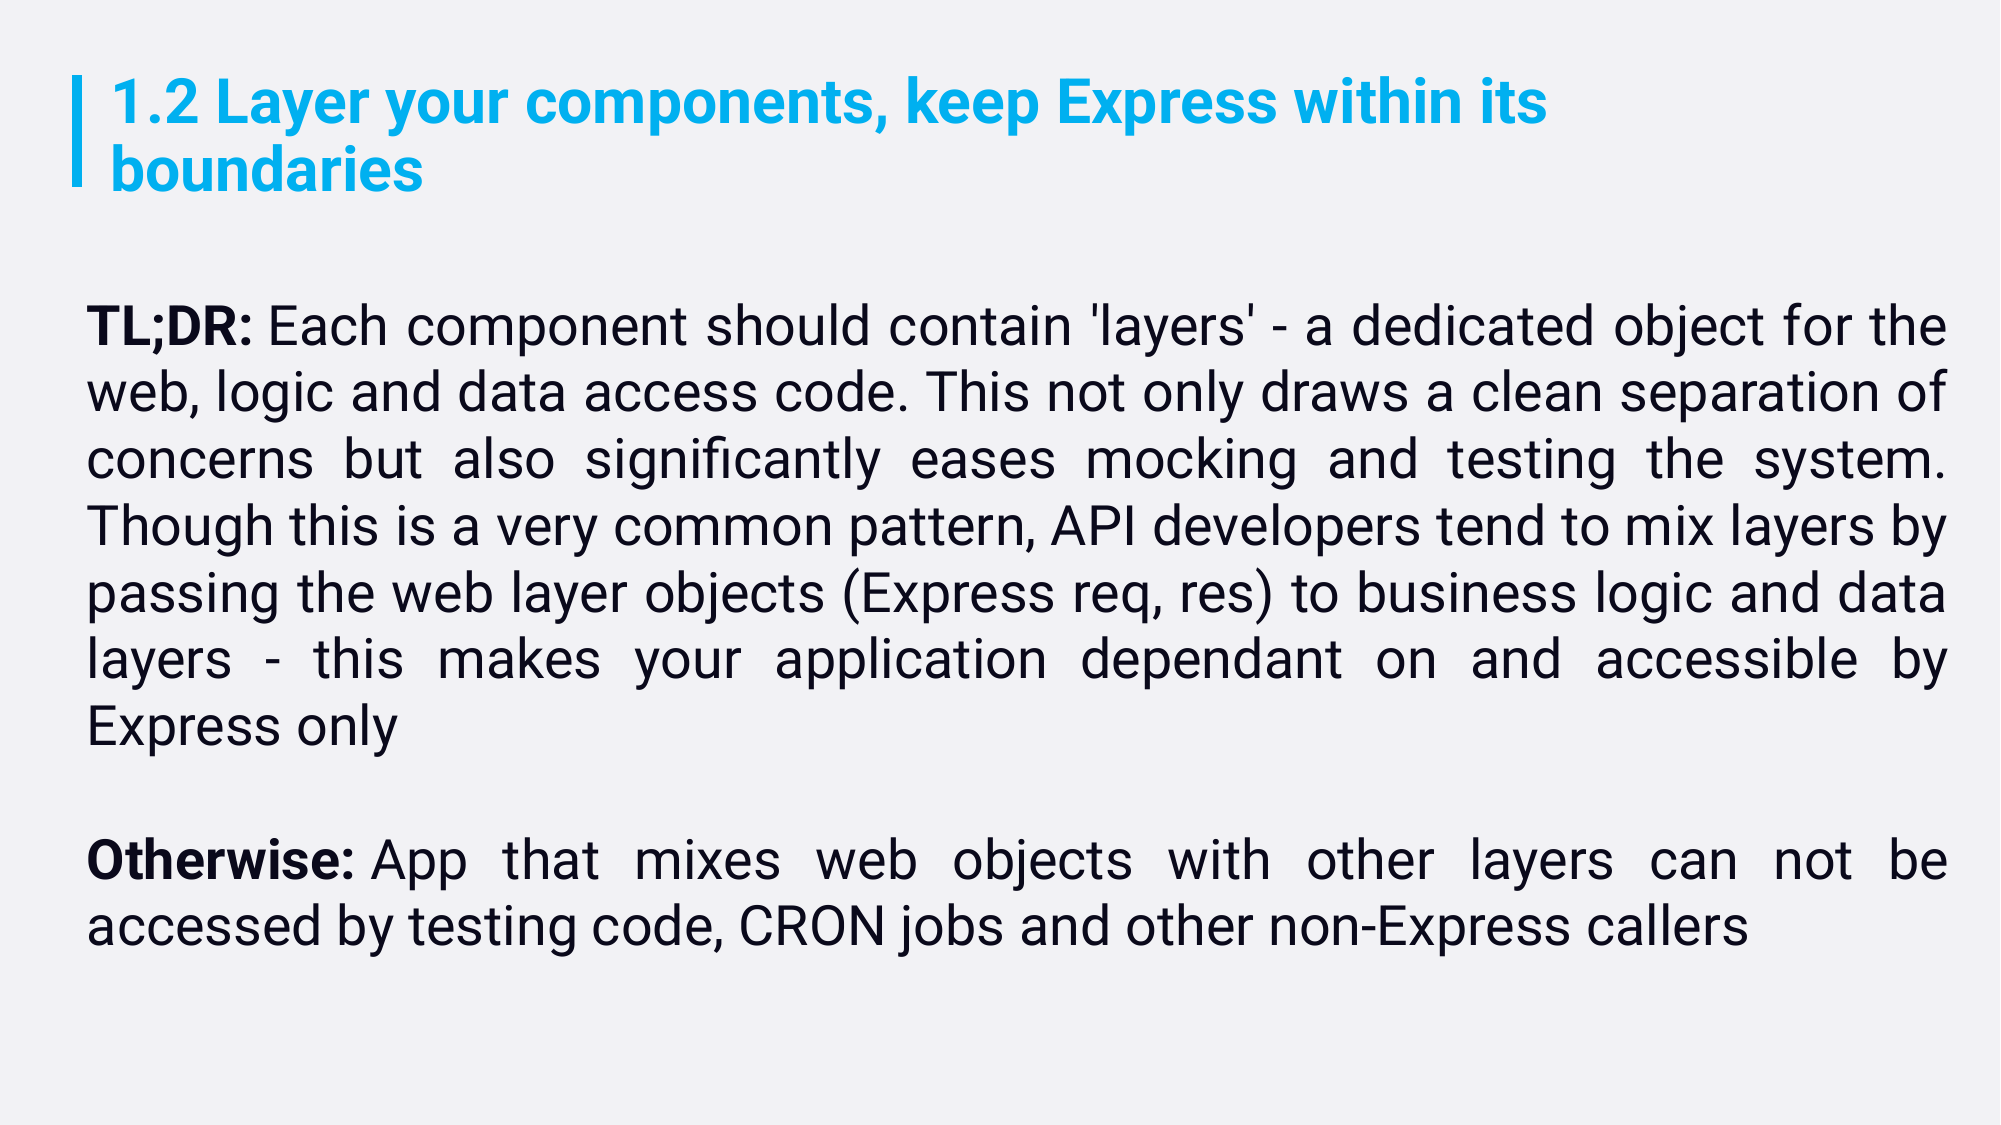

# 1.2 Layer your components, keep Express within its boundaries
TL;DR: Each component should contain 'layers' - a dedicated object for the web, logic and data access code. This not only draws a clean separation of concerns but also significantly eases mocking and testing the system. Though this is a very common pattern, API developers tend to mix layers by passing the web layer objects (Express req, res) to business logic and data layers - this makes your application dependant on and accessible by Express only

Otherwise: App that mixes web objects with other layers can not be accessed by testing code, CRON jobs and other non-Express callers